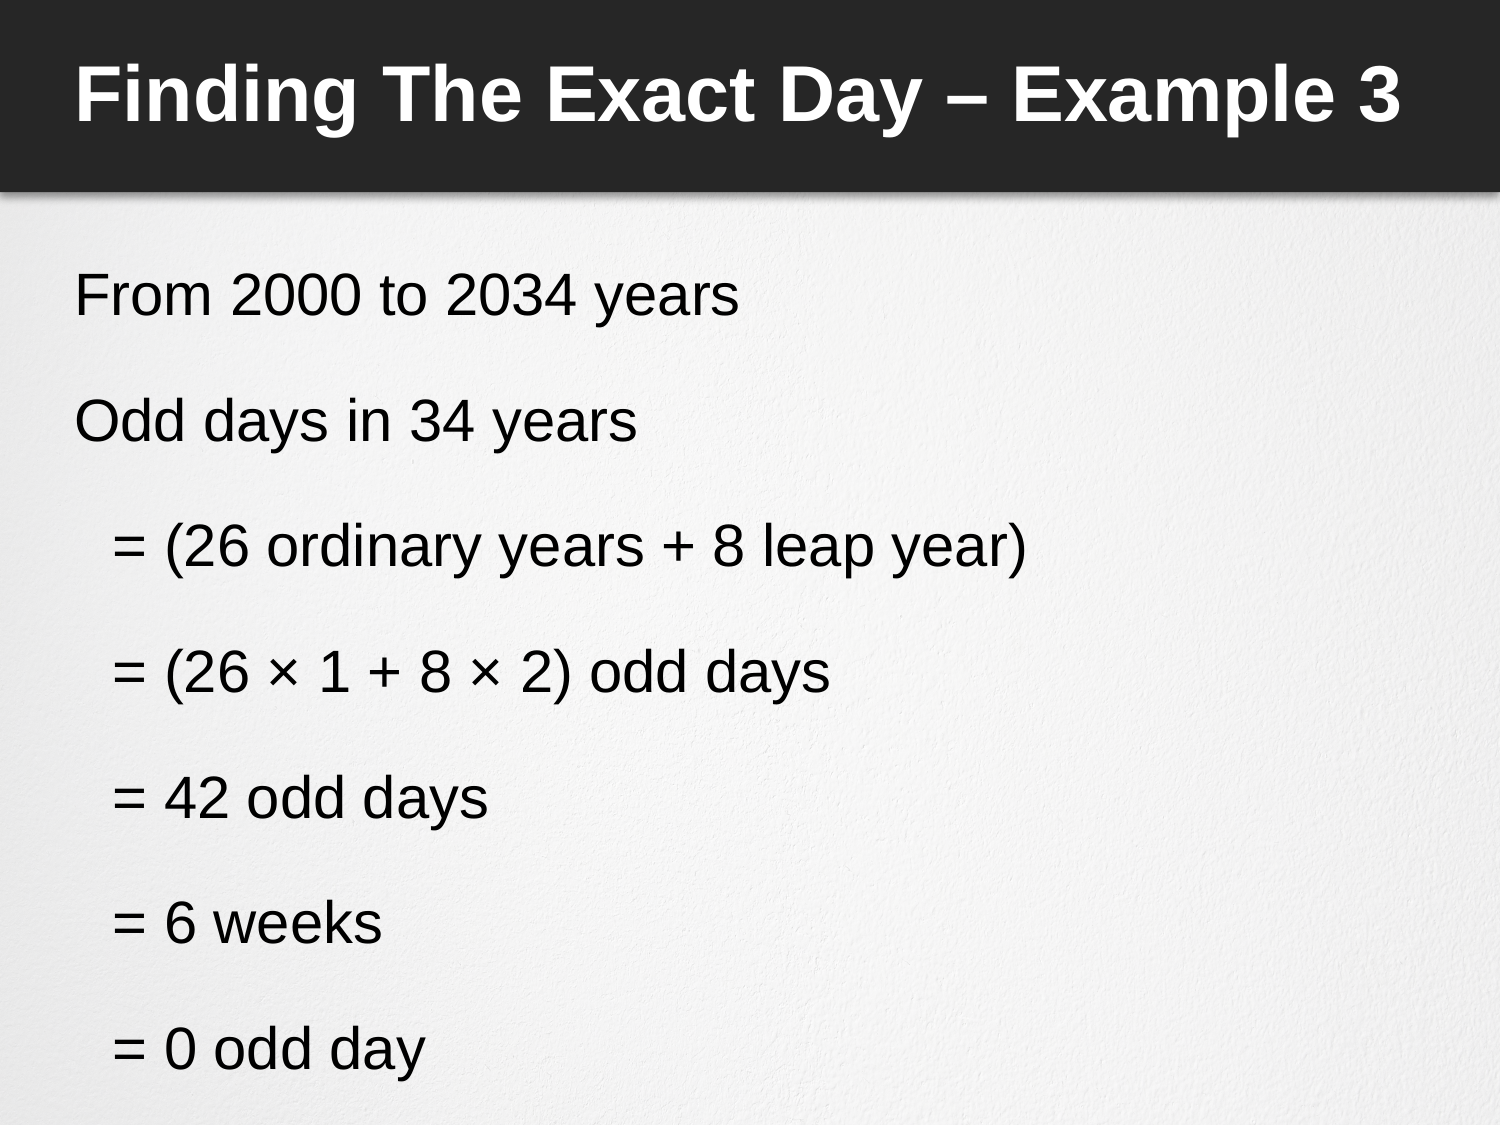

# Finding The Exact Day – Example 3
From 2000 to 2034 years
Odd days in 34 years
				= (26 ordinary years + 8 leap year)
				= (26 × 1 + 8 × 2) odd days
				= 42 odd days
				= 6 weeks
				= 0 odd day